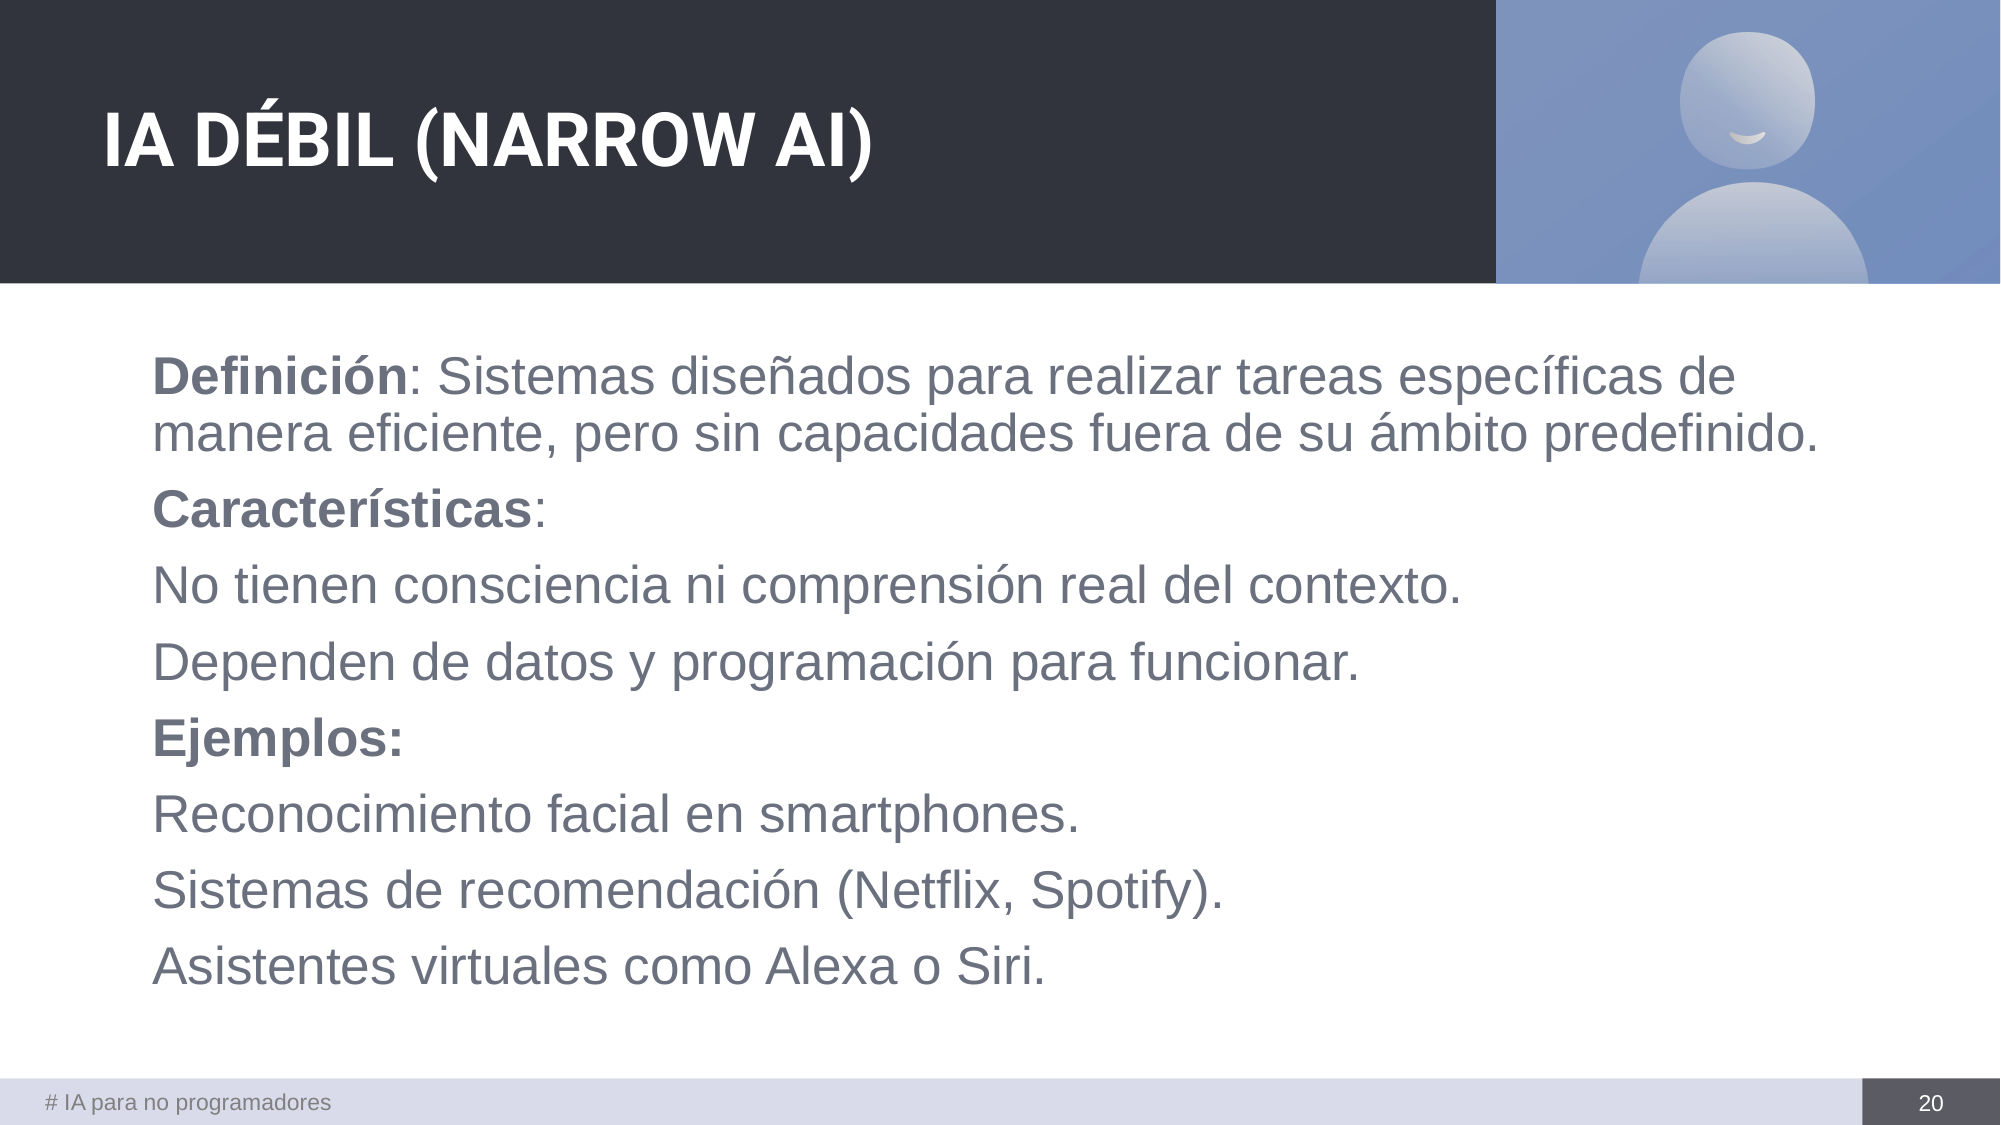

# IA DÉBIL (NARROW AI)
Definición: Sistemas diseñados para realizar tareas específicas de manera eficiente, pero sin capacidades fuera de su ámbito predefinido.
Características:
No tienen consciencia ni comprensión real del contexto.
Dependen de datos y programación para funcionar.
Ejemplos:
Reconocimiento facial en smartphones.
Sistemas de recomendación (Netflix, Spotify).
Asistentes virtuales como Alexa o Siri.
# IA para no programadores
20